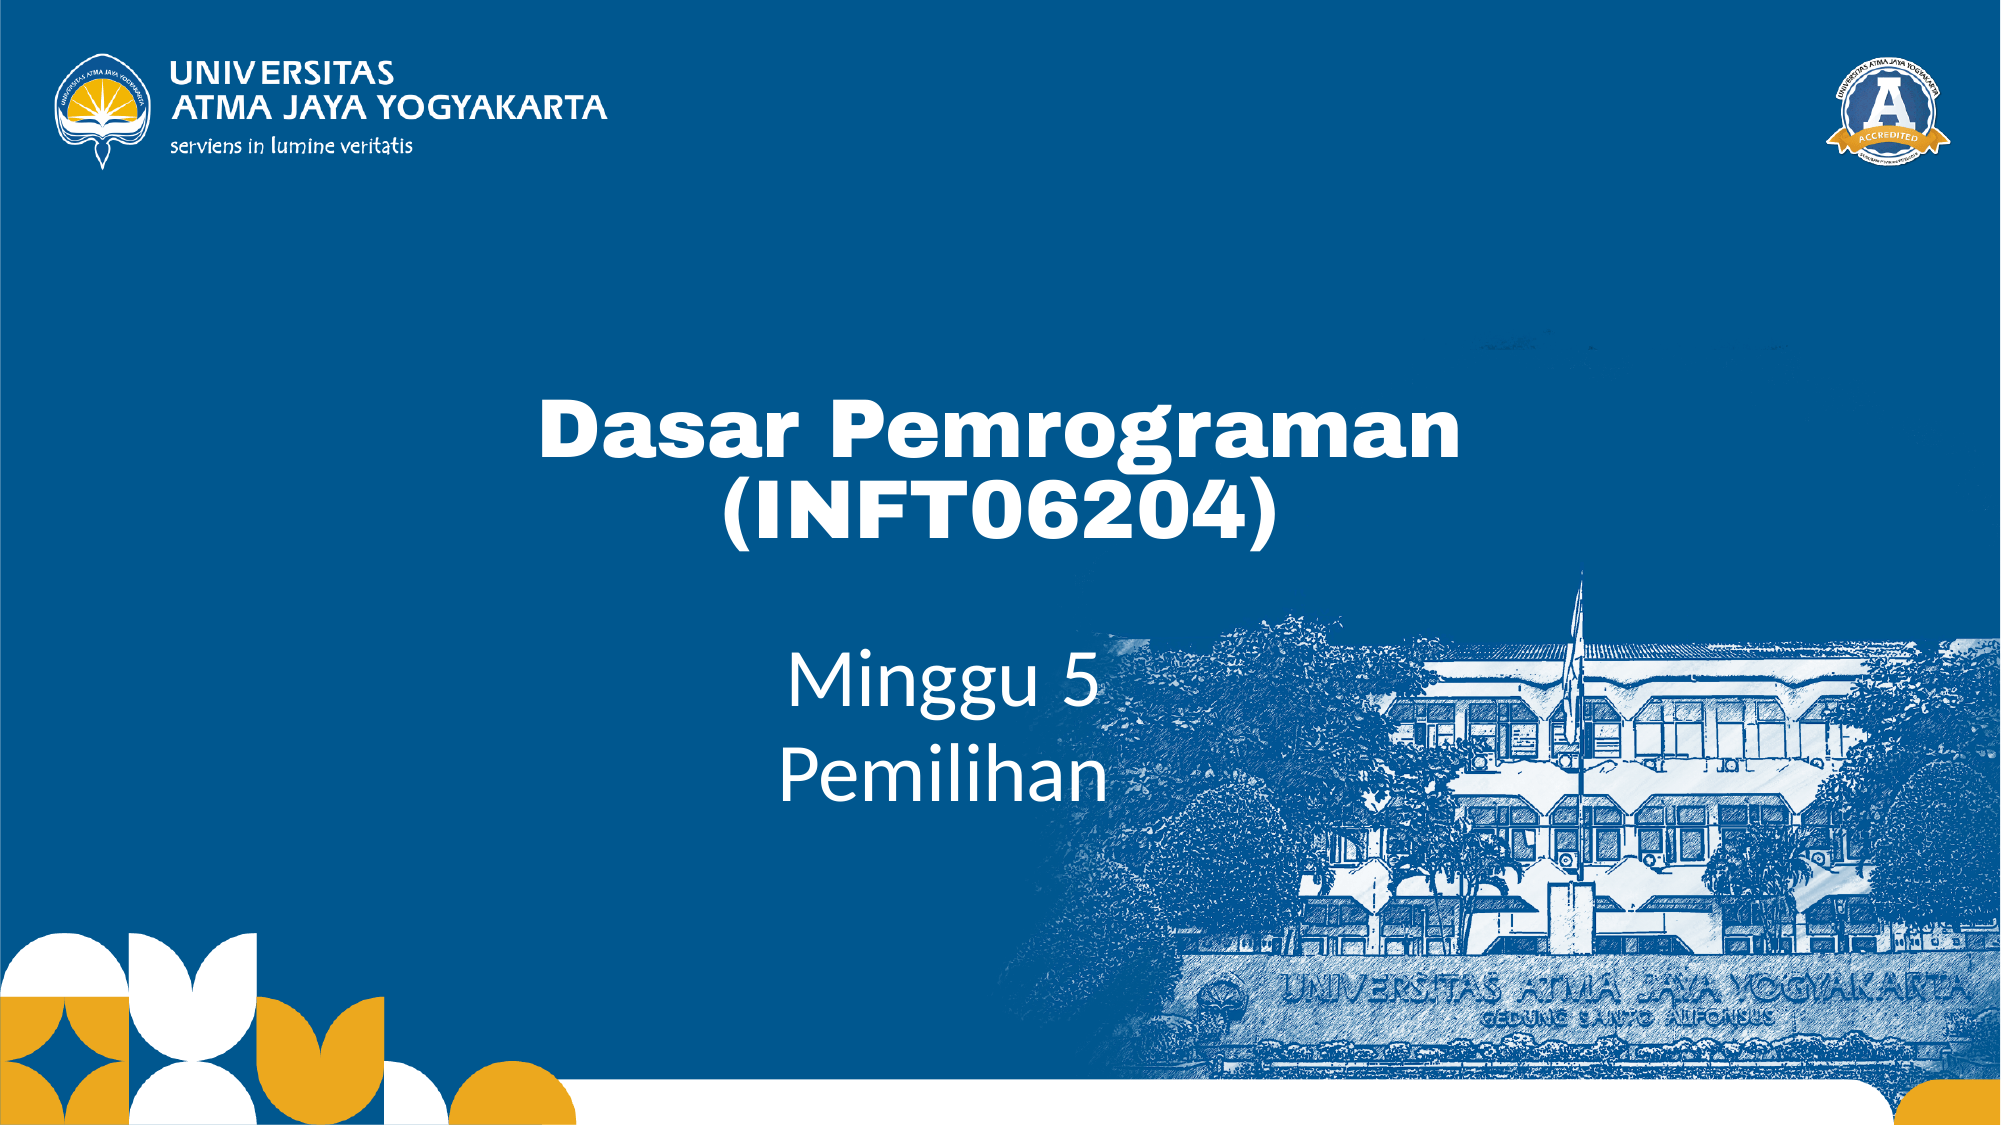

# Dasar Pemrograman (INFT06204)
Minggu 5
Pemilihan